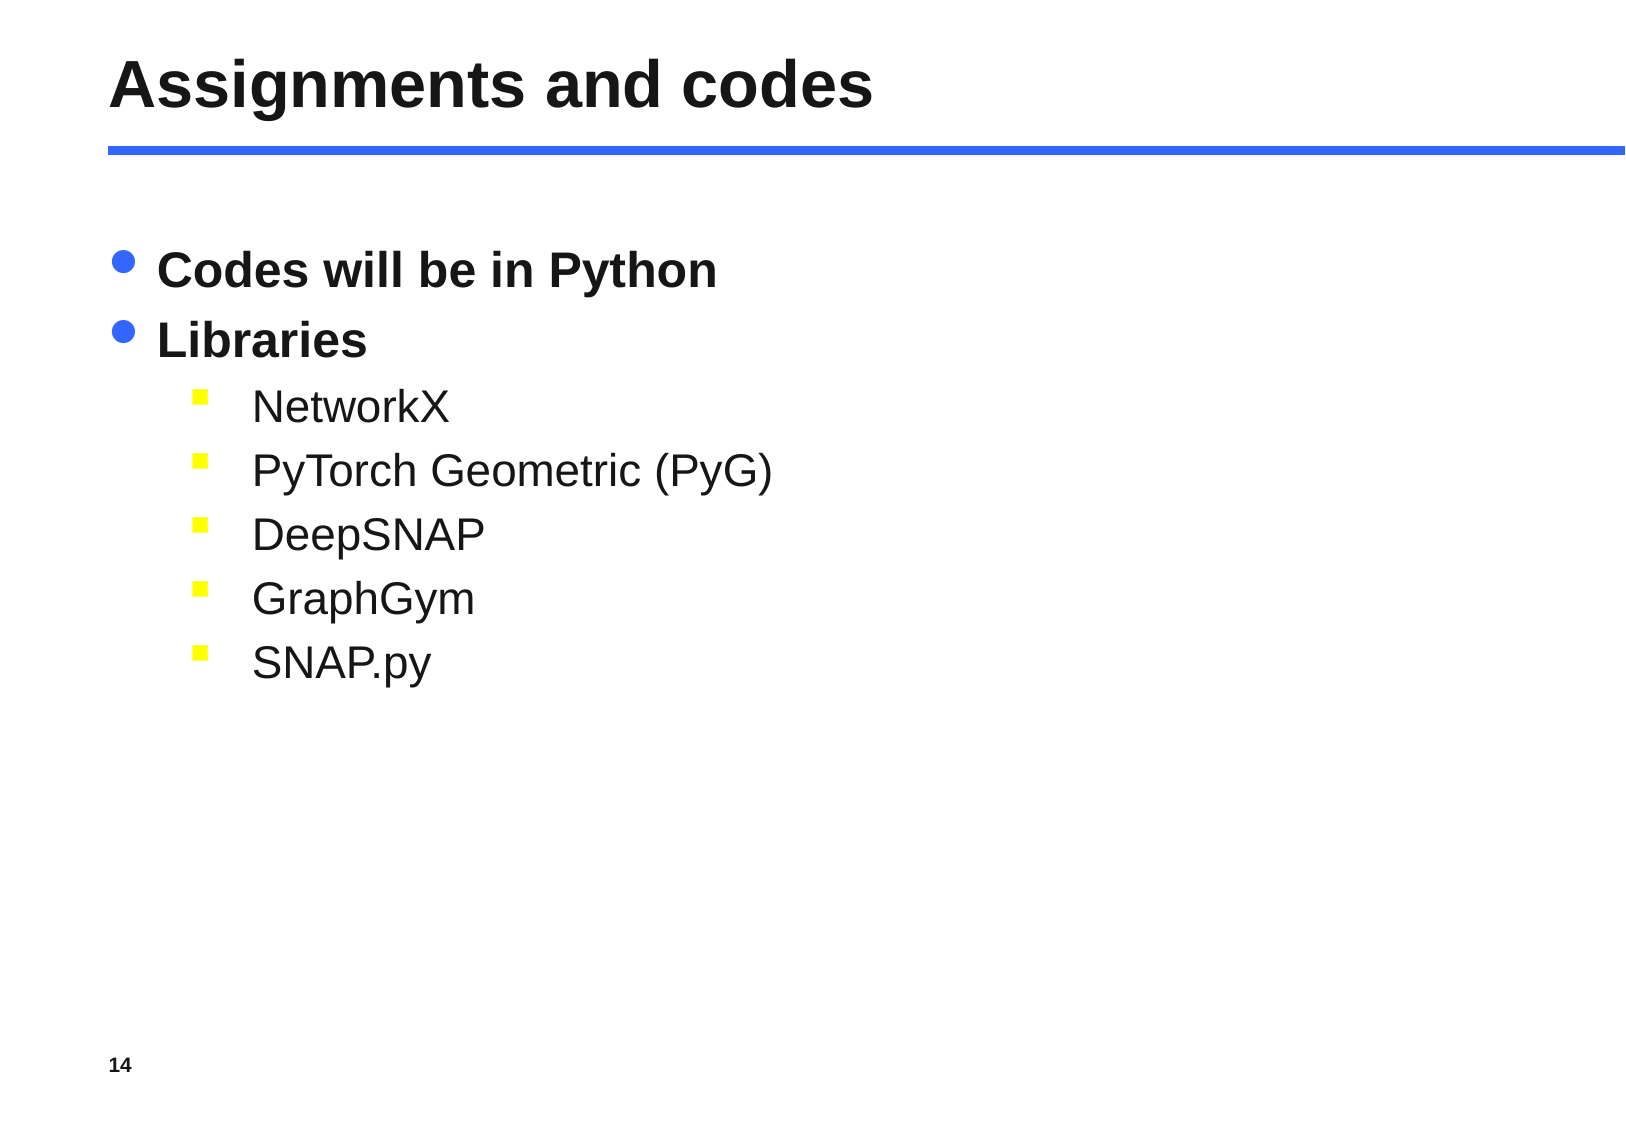

# Assignments and codes
Codes will be in Python
Libraries
NetworkX
PyTorch Geometric (PyG)
DeepSNAP
GraphGym
SNAP.py

14